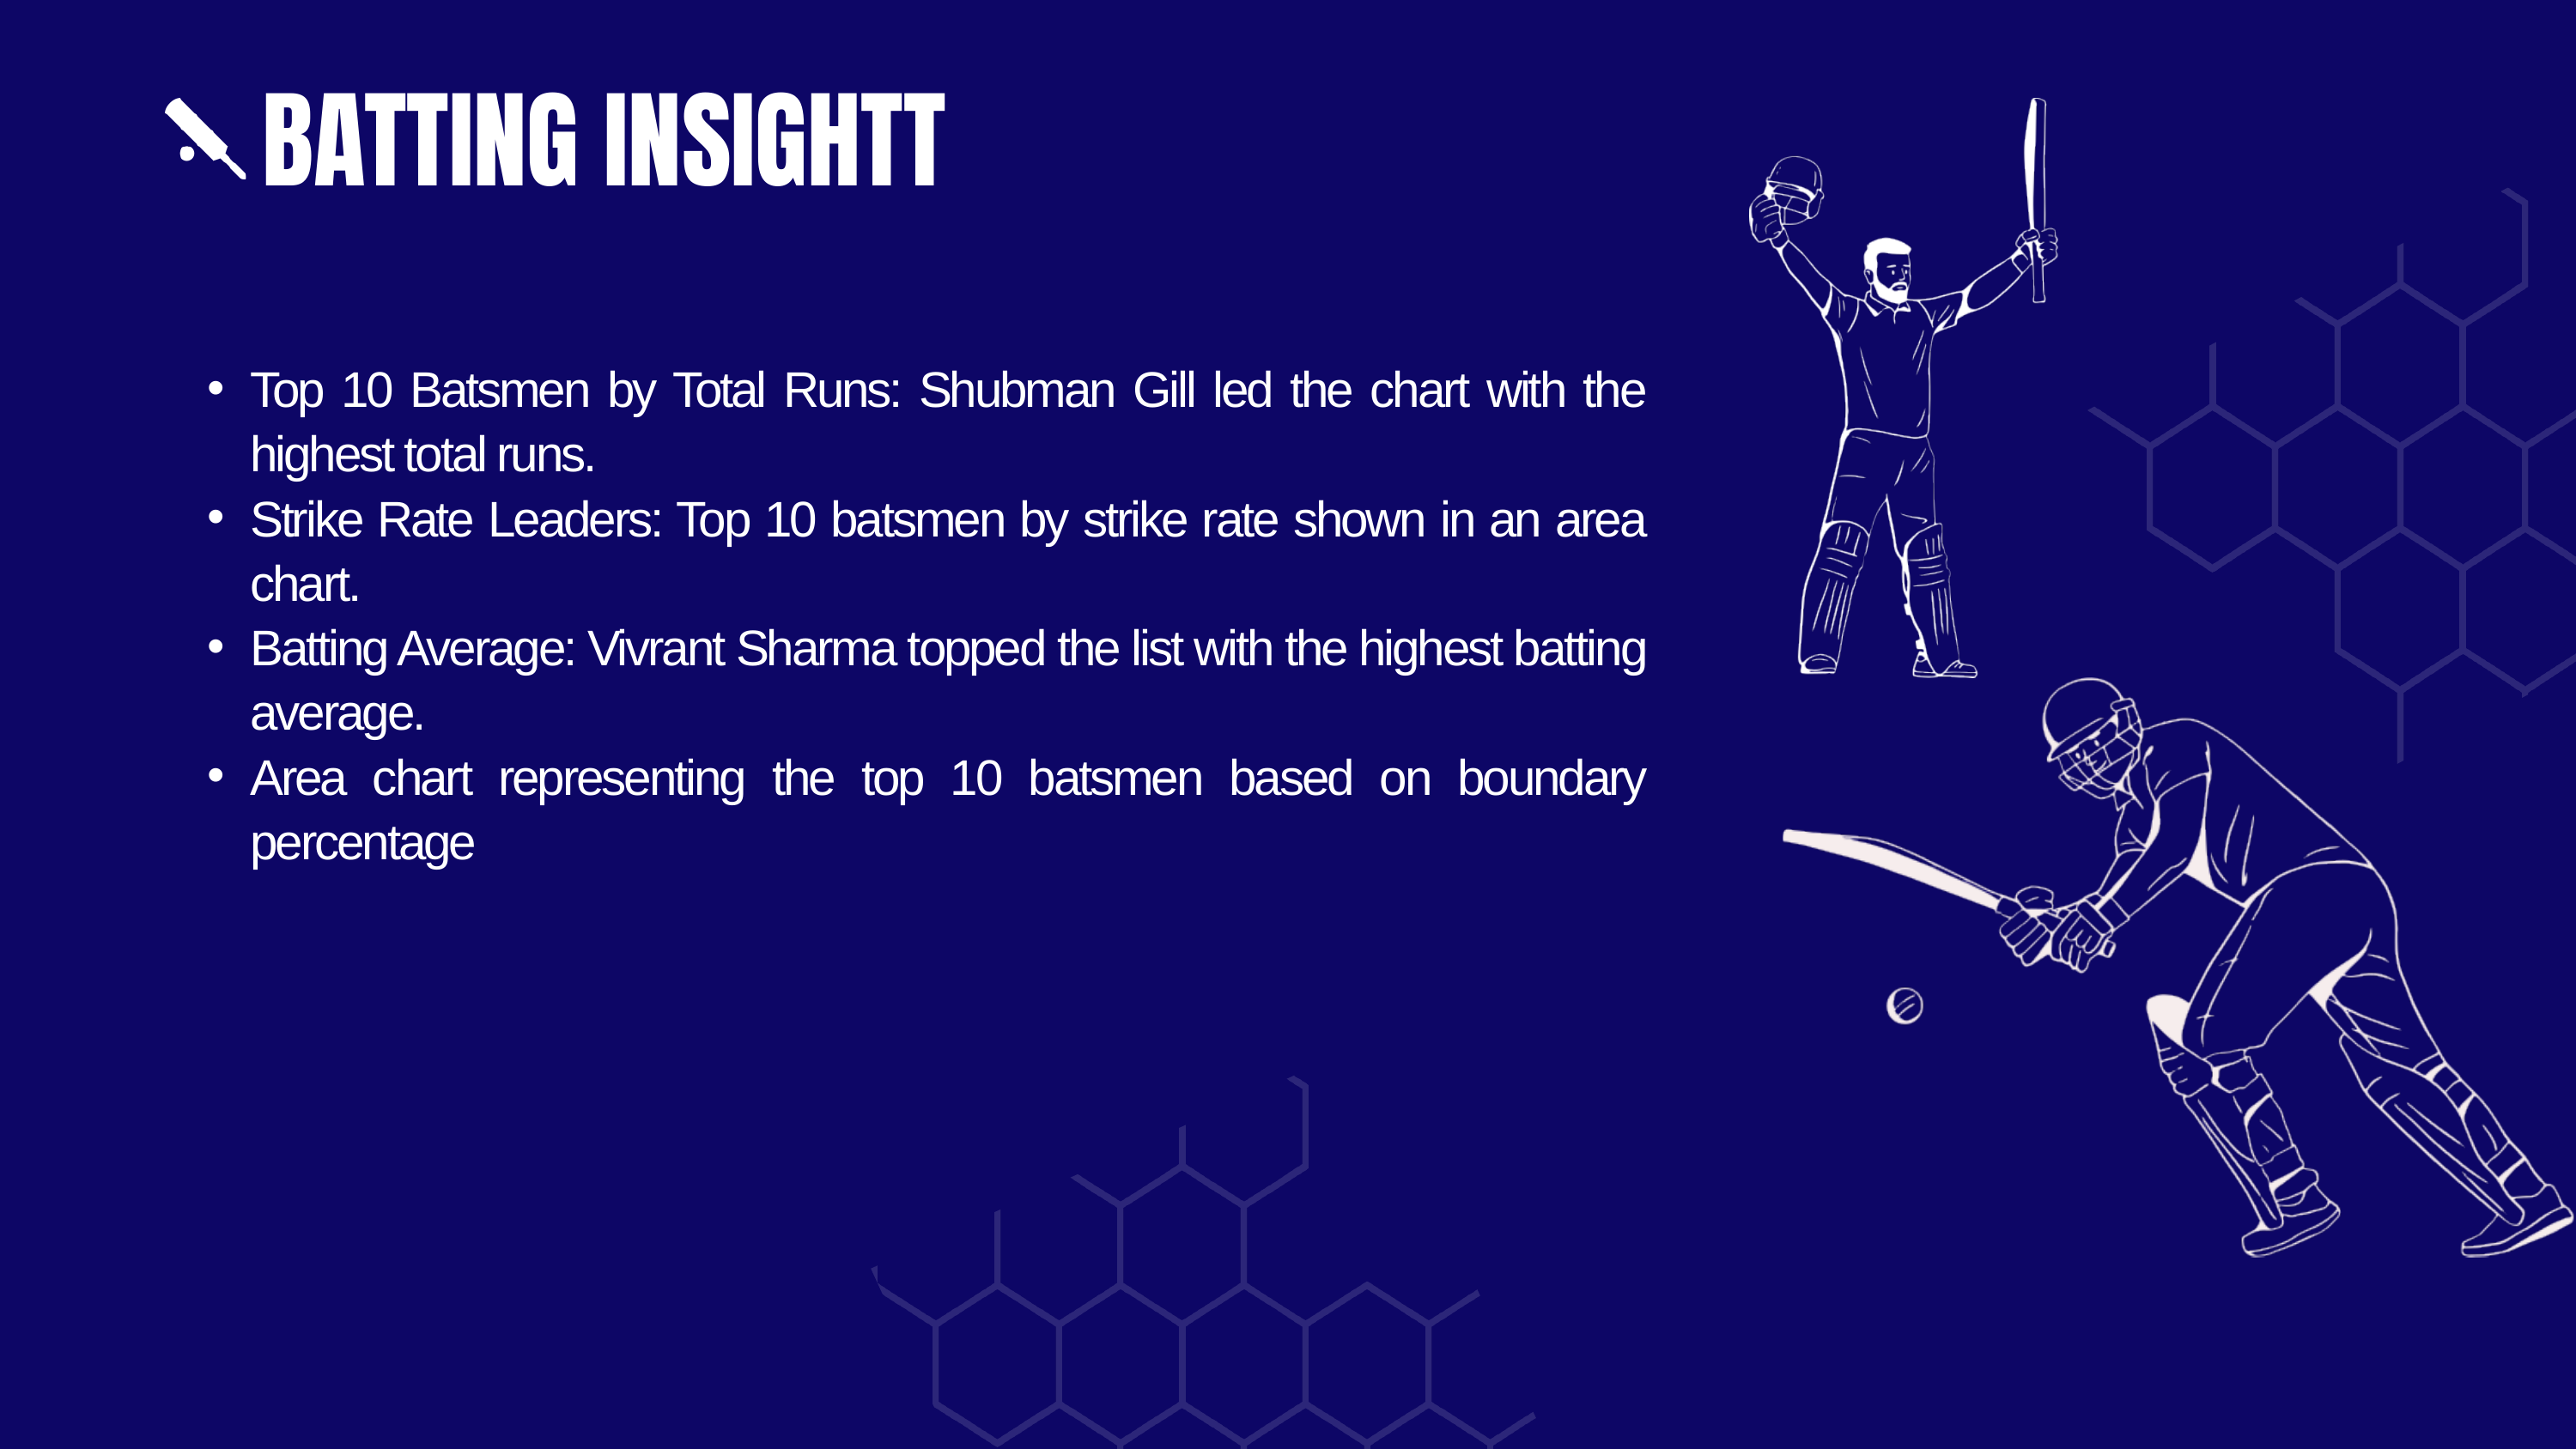

BATTING INSIGHTT

Top 10 Batsmen by Total Runs: Shubman Gill led the chart with the highest total runs.
Strike Rate Leaders: Top 10 batsmen by strike rate shown in an area chart.
Batting Average: Vivrant Sharma topped the list with the highest batting average.
Area chart representing the top 10 batsmen based on boundary percentage